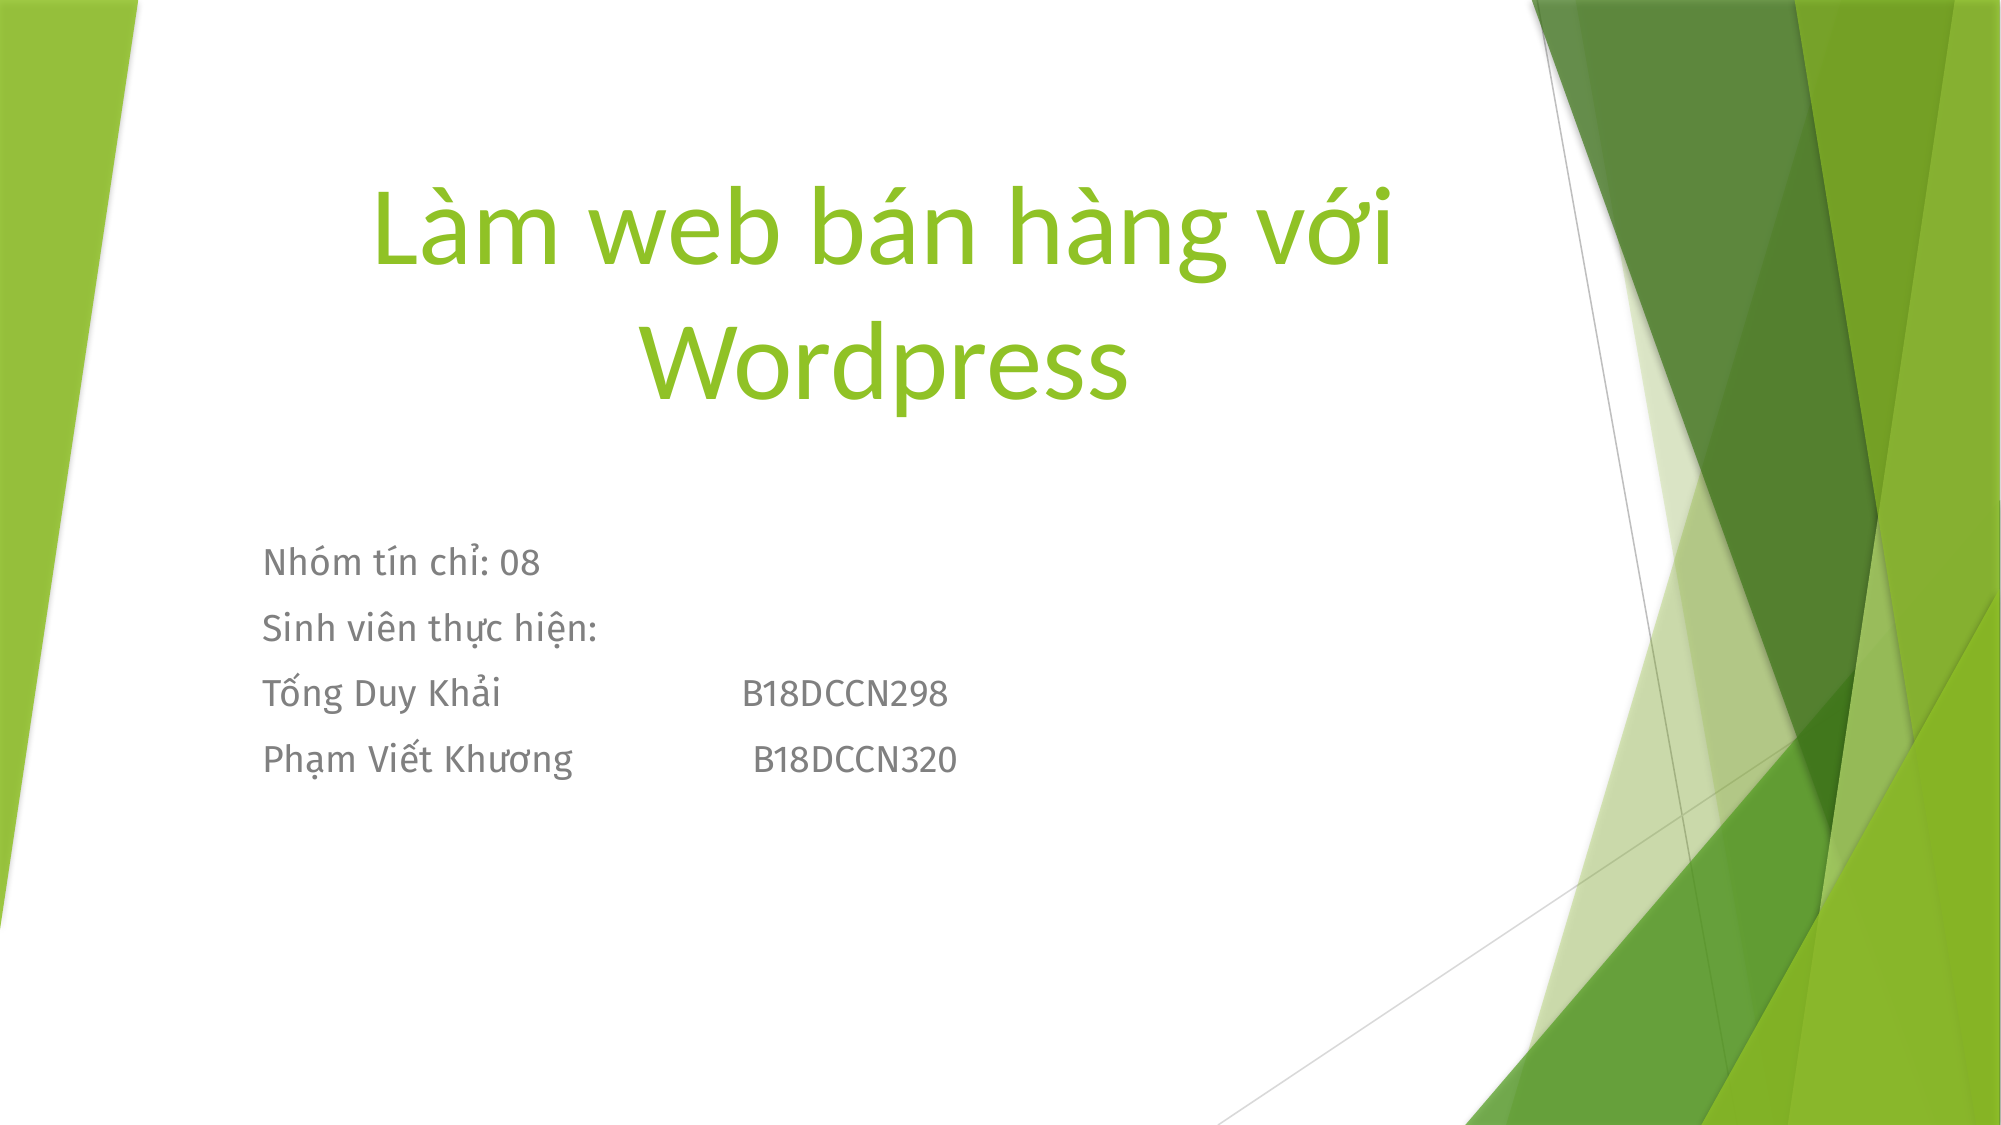

# Làm web bán hàng với Wordpress
Nhóm tín chỉ: 08
Sinh viên thực hiện:
Tống Duy Khải                        B18DCCN298
Phạm Viết Khương                  B18DCCN320